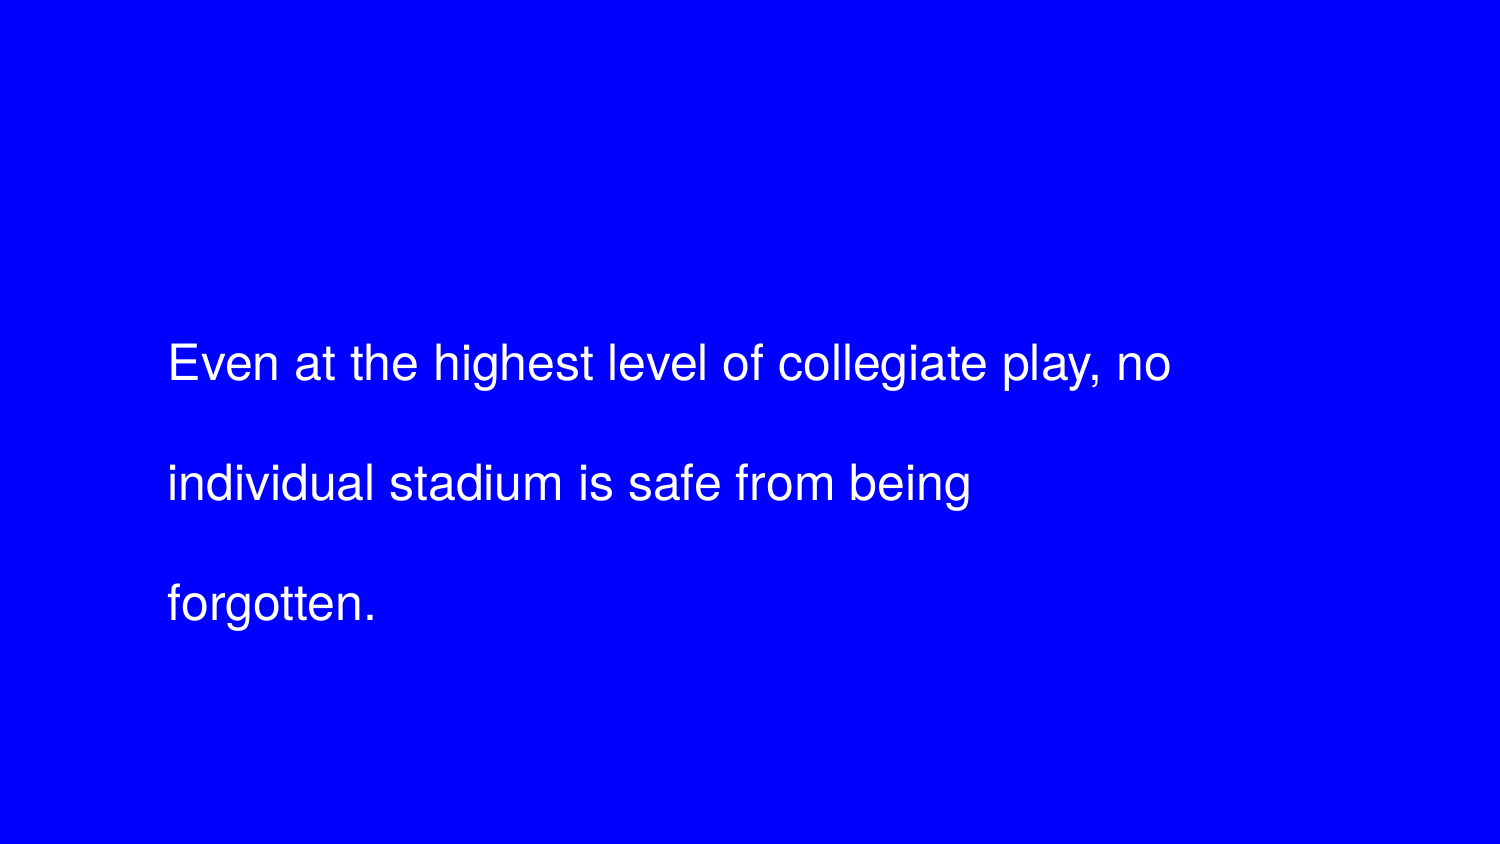

Even at the highest level of collegiate play, no individual stadium is safe from being forgotten.